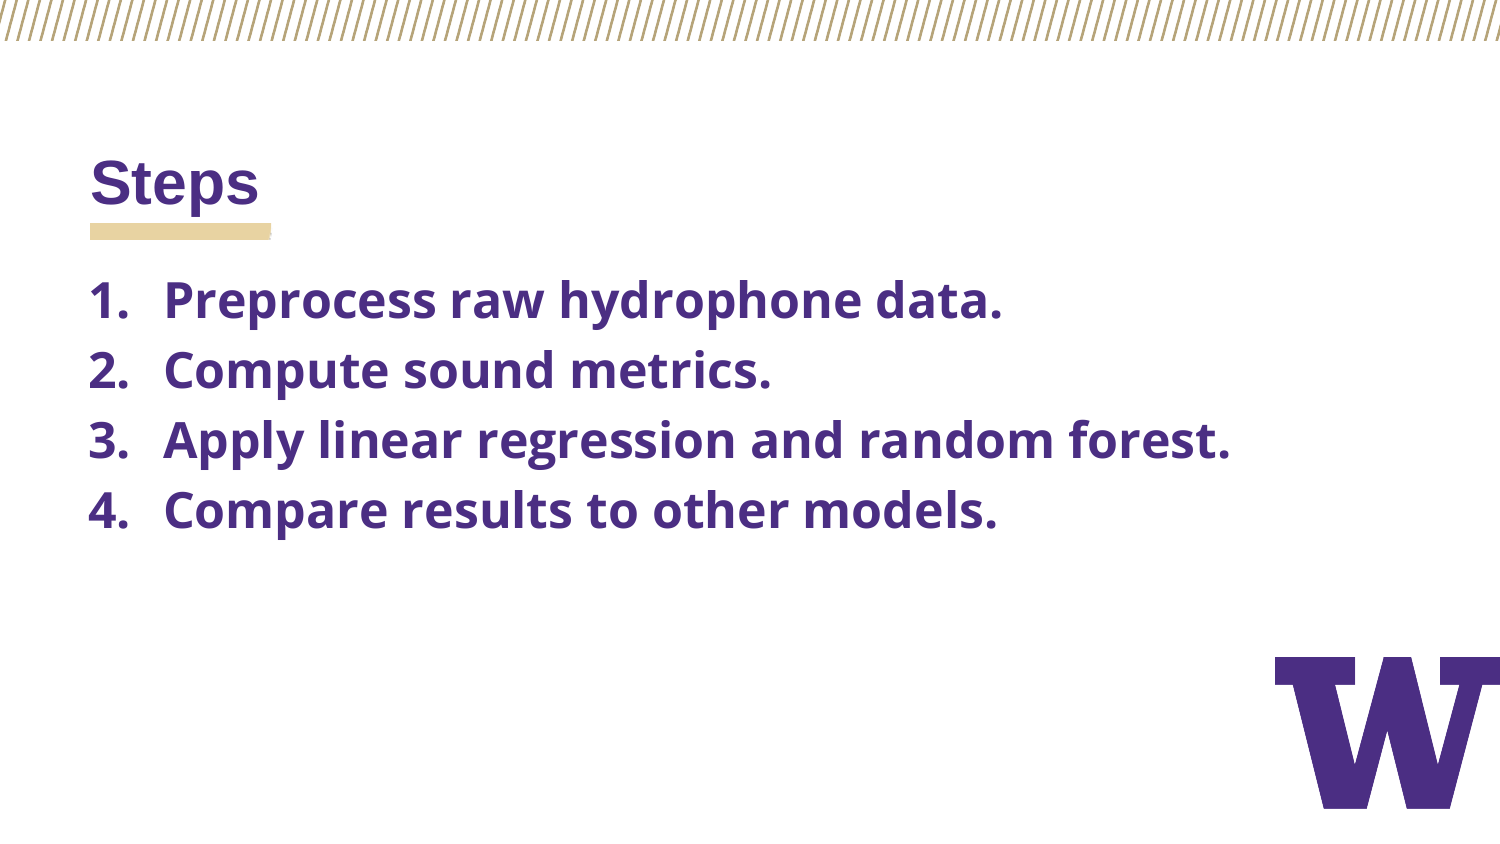

# Steps
Preprocess raw hydrophone data.
Compute sound metrics.
Apply linear regression and random forest.
Compare results to other models.